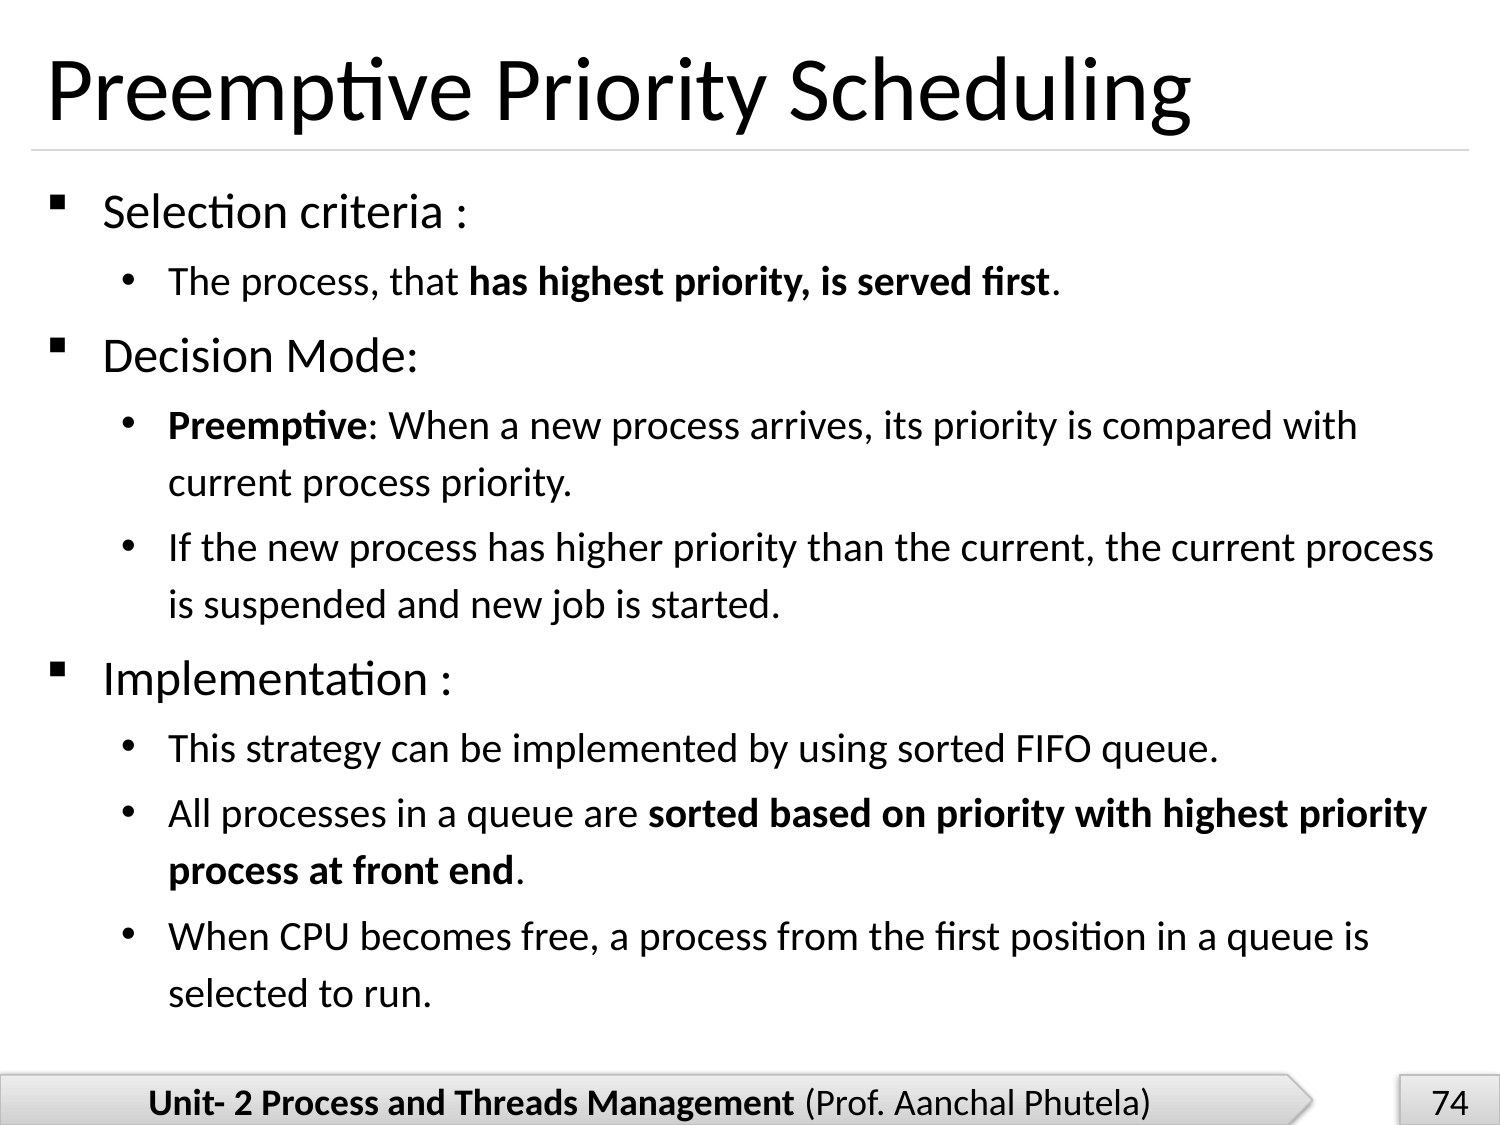

# Preemptive Priority Scheduling
Selection criteria :
The process, that has highest priority, is served first.
Decision Mode:
Preemptive: When a new process arrives, its priority is compared with current process priority.
If the new process has higher priority than the current, the current process is suspended and new job is started.
Implementation :
This strategy can be implemented by using sorted FIFO queue.
All processes in a queue are sorted based on priority with highest priority process at front end.
When CPU becomes free, a process from the first position in a queue is selected to run.